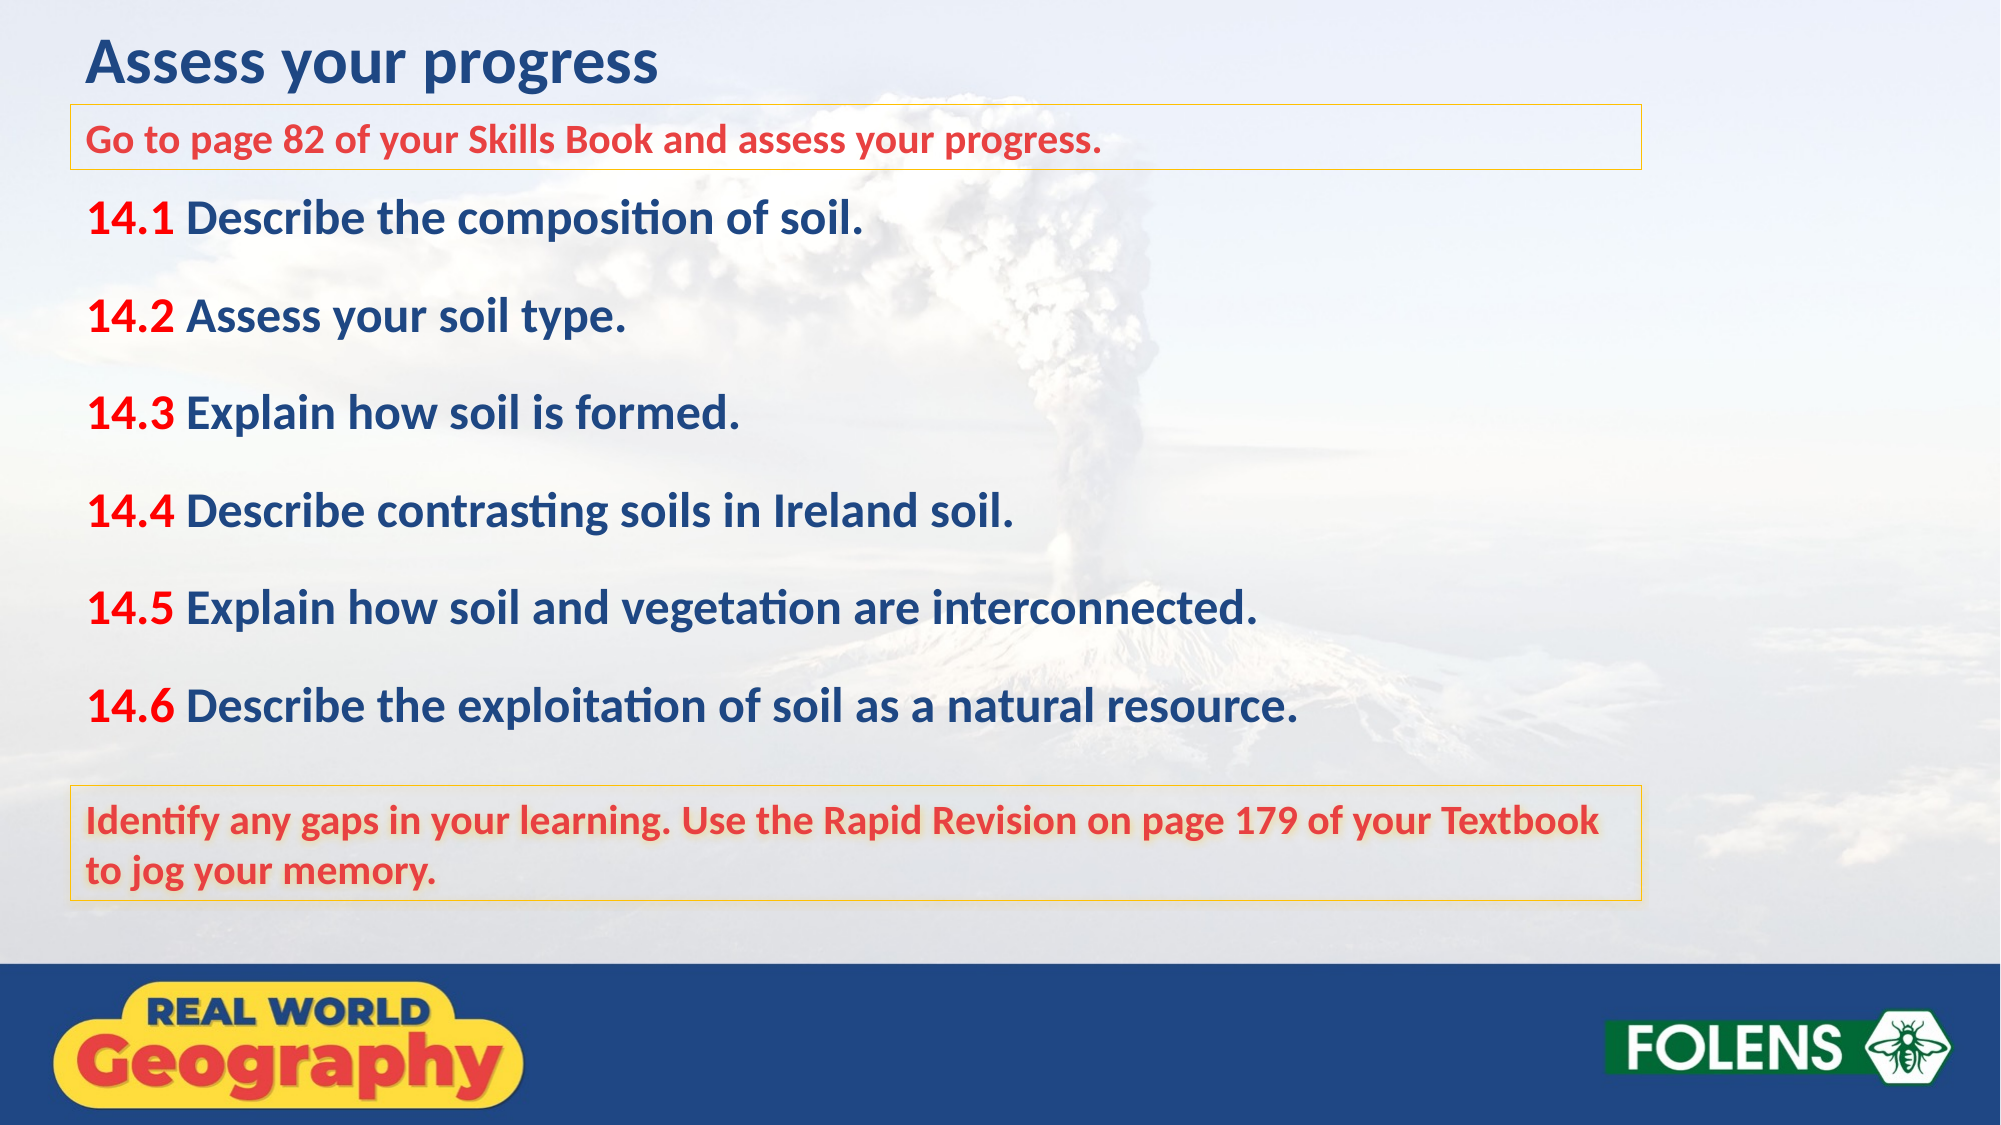

Assess your progress
Go to page 82 of your Skills Book and assess your progress.
14.1 Describe the composition of soil.
14.2 Assess your soil type.
14.3 Explain how soil is formed.
14.4 Describe contrasting soils in Ireland soil.
14.5 Explain how soil and vegetation are interconnected.
14.6 Describe the exploitation of soil as a natural resource.
Identify any gaps in your learning. Use the Rapid Revision on page 179 of your Textbook to jog your memory.